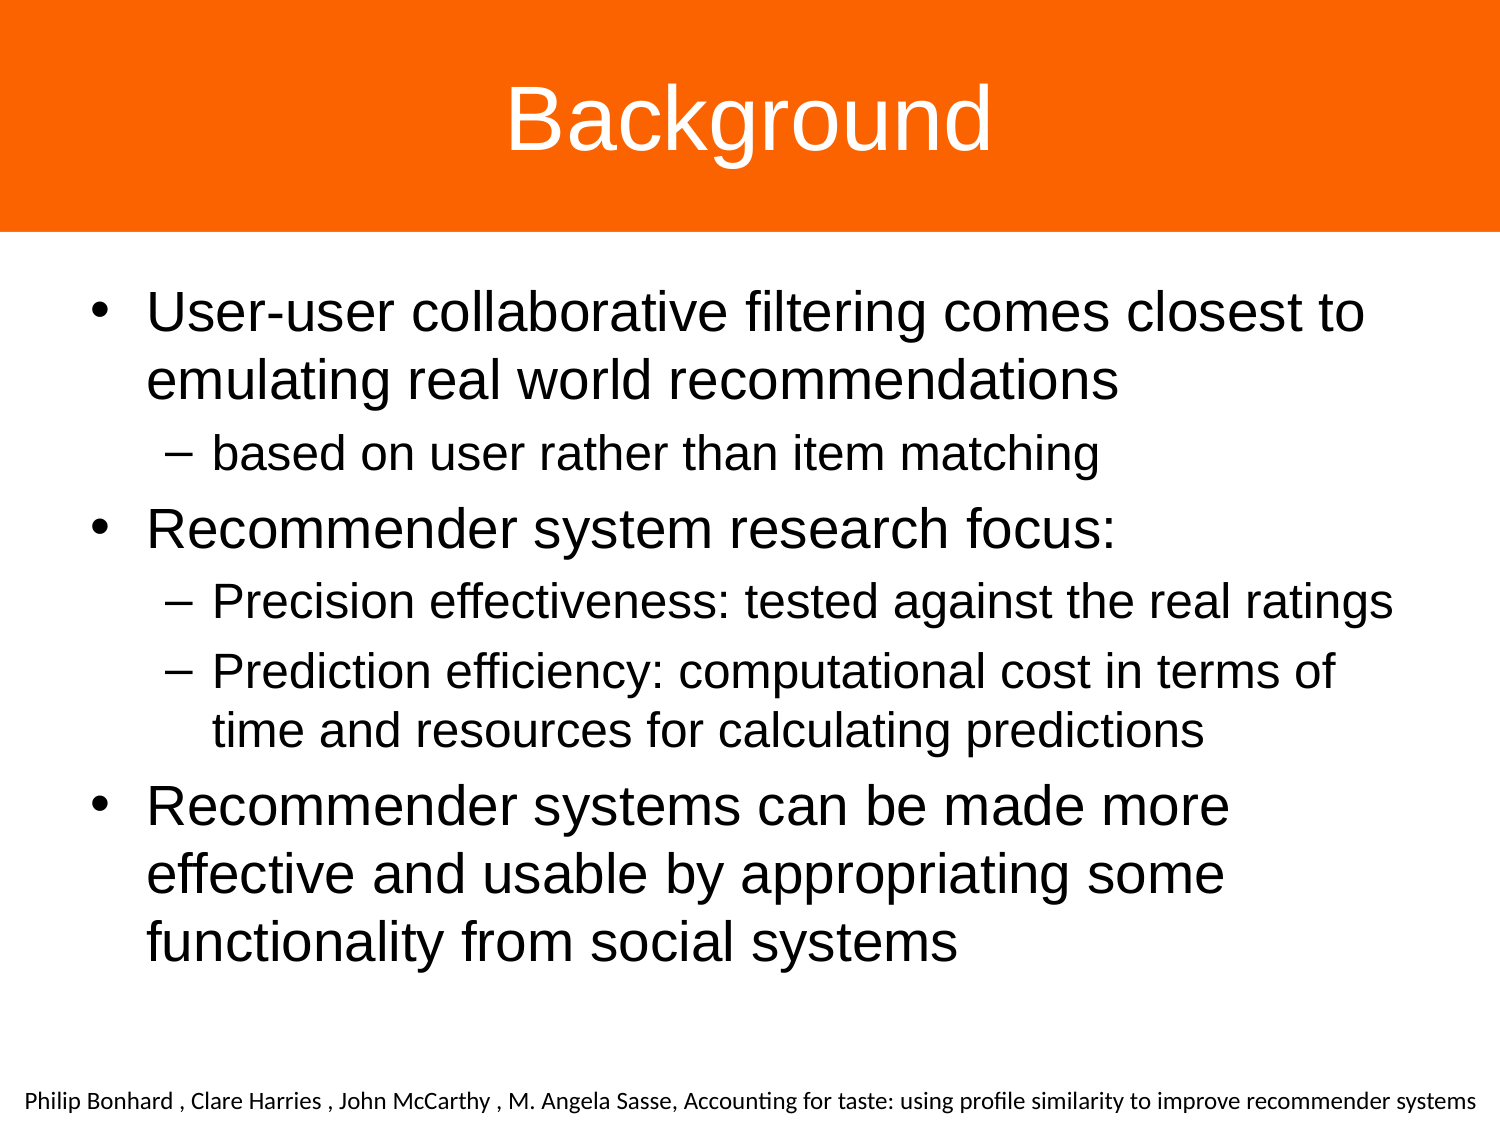

# Background
User-user collaborative filtering comes closest to emulating real world recommendations
based on user rather than item matching
Recommender system research focus:
Precision effectiveness: tested against the real ratings
Prediction efficiency: computational cost in terms of time and resources for calculating predictions
Recommender systems can be made more effective and usable by appropriating some functionality from social systems
Philip Bonhard , Clare Harries , John McCarthy , M. Angela Sasse, Accounting for taste: using profile similarity to improve recommender systems